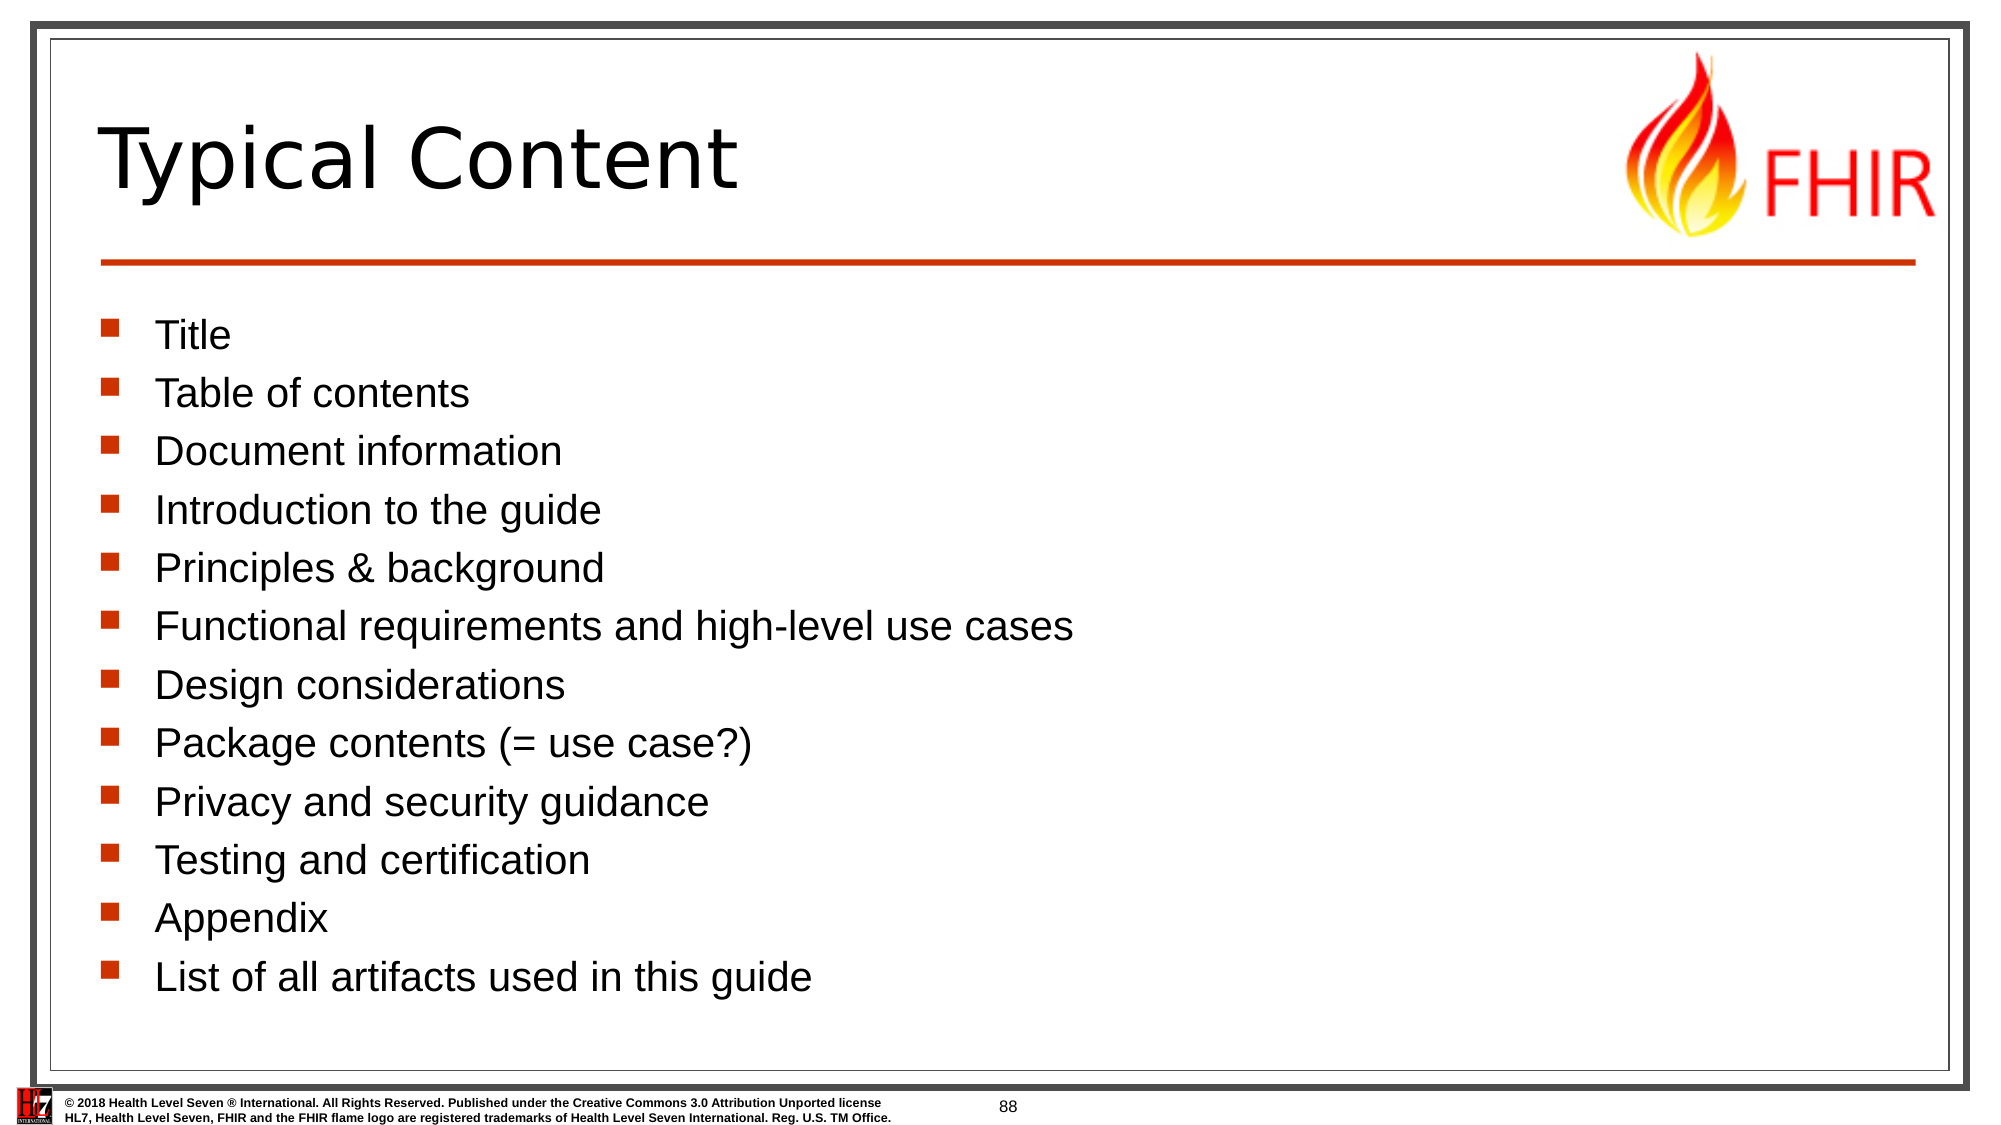

88
# Typical Content
Title
Table of contents
Document information
Introduction to the guide
Principles & background
Functional requirements and high-level use cases
Design considerations
Package contents (= use case?)
Privacy and security guidance
Testing and certification
Appendix
List of all artifacts used in this guide